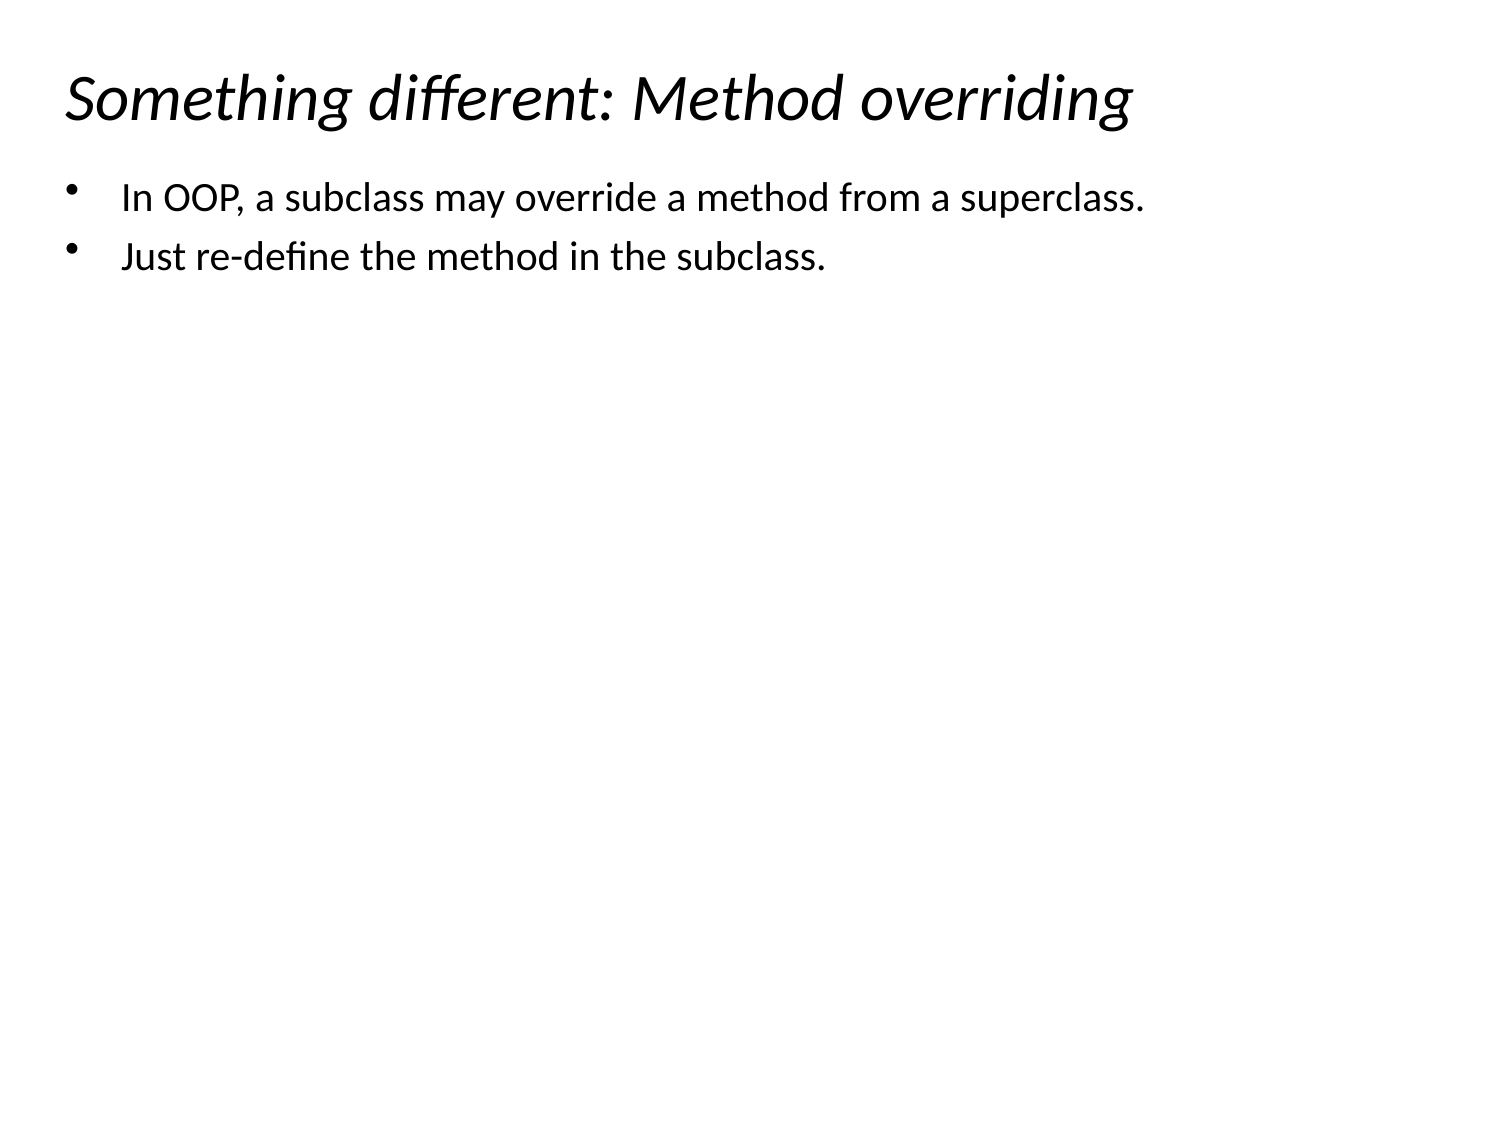

# Something different: Method overriding
In OOP, a subclass may override a method from a superclass.
Just re-define the method in the subclass.